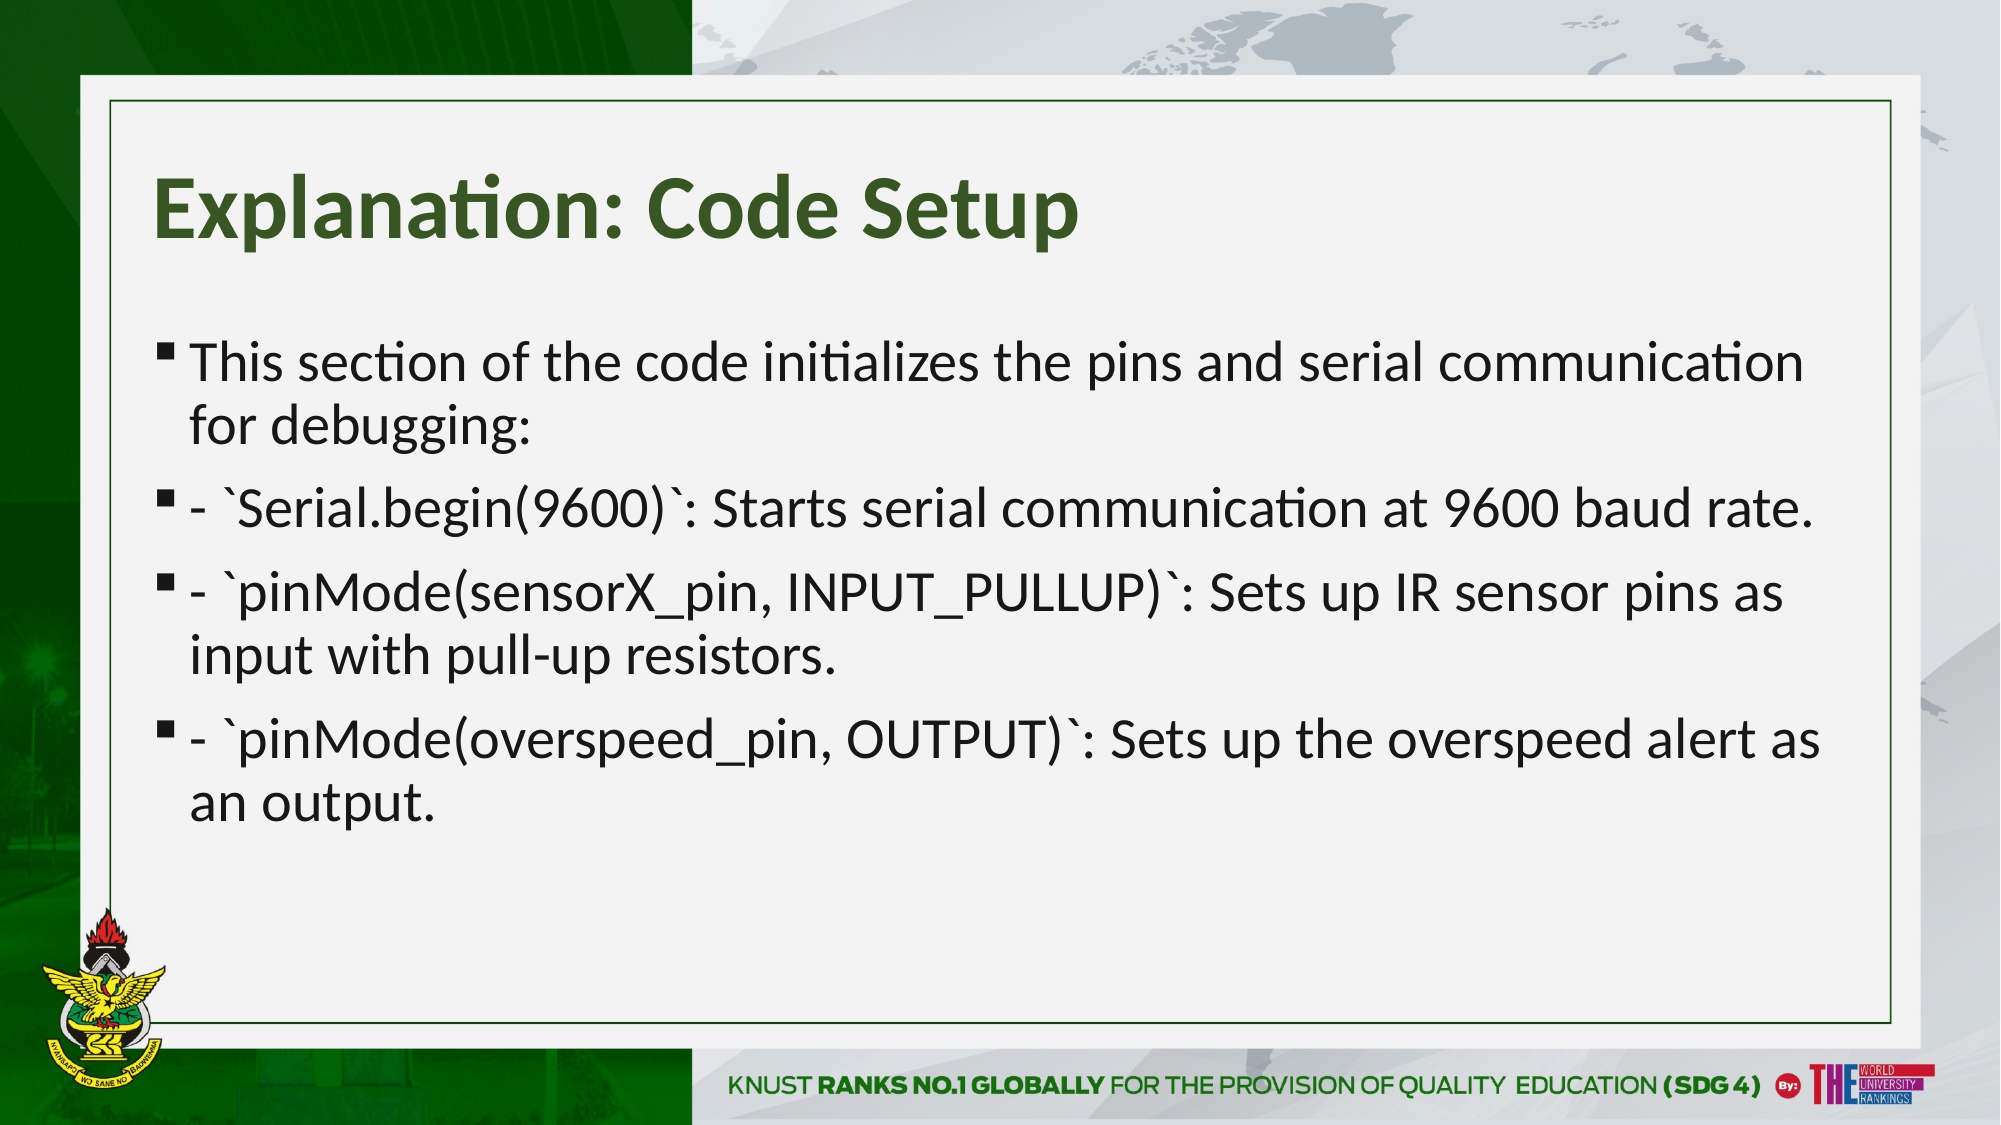

# Explanation: Code Setup
This section of the code initializes the pins and serial communication for debugging:
- `Serial.begin(9600)`: Starts serial communication at 9600 baud rate.
- `pinMode(sensorX_pin, INPUT_PULLUP)`: Sets up IR sensor pins as input with pull-up resistors.
- `pinMode(overspeed_pin, OUTPUT)`: Sets up the overspeed alert as an output.